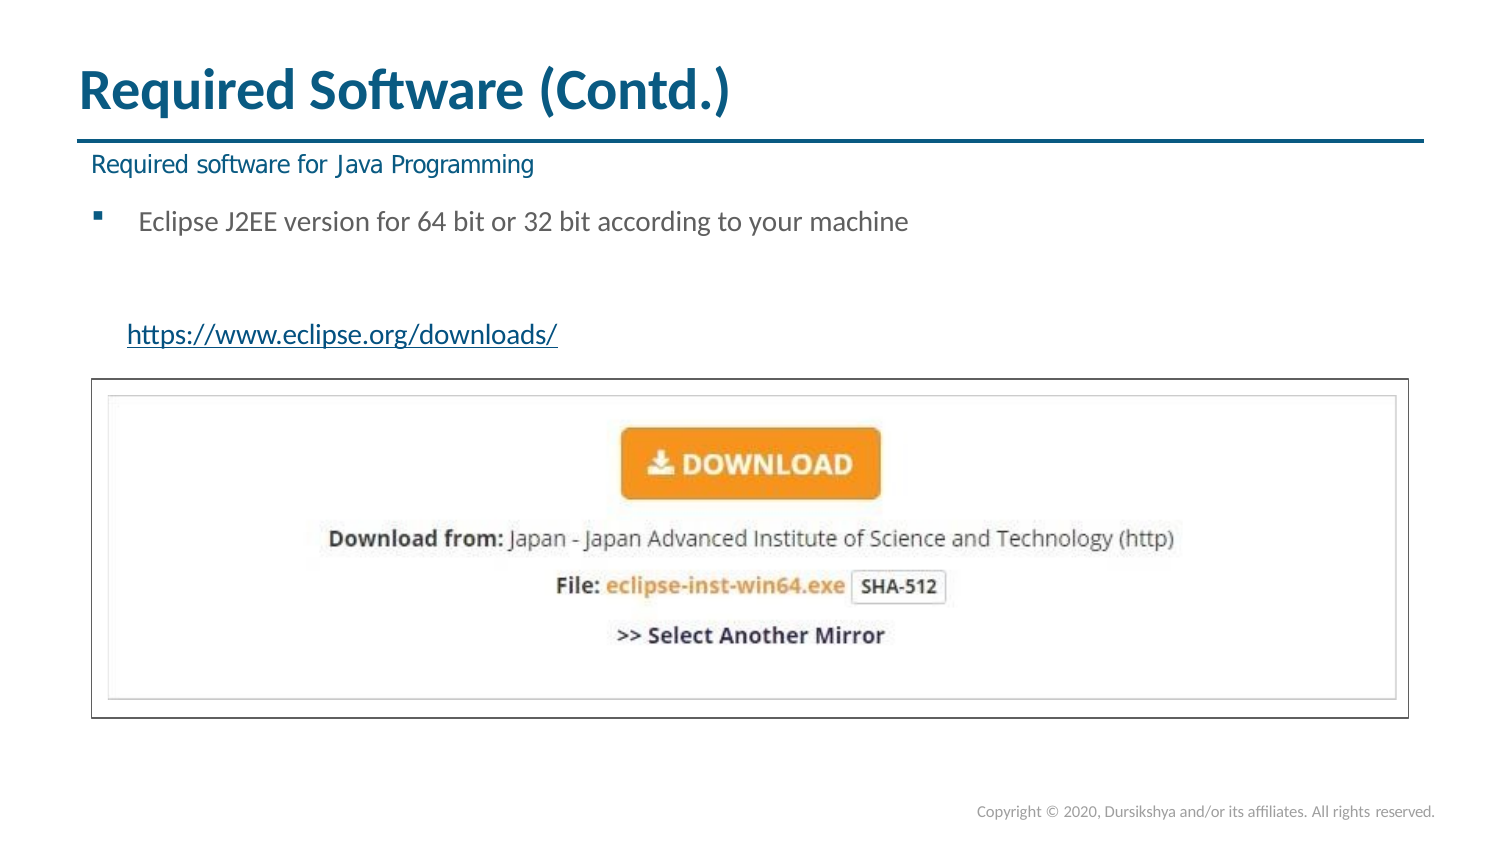

# Required Software (Contd.)

Required software for Java Programming
Eclipse J2EE version for 64 bit or 32 bit according to your machine

https://www.eclipse.org/downloads/

Copyright © 2020, Dursikshya and/or its affiliates. All rights reserved.